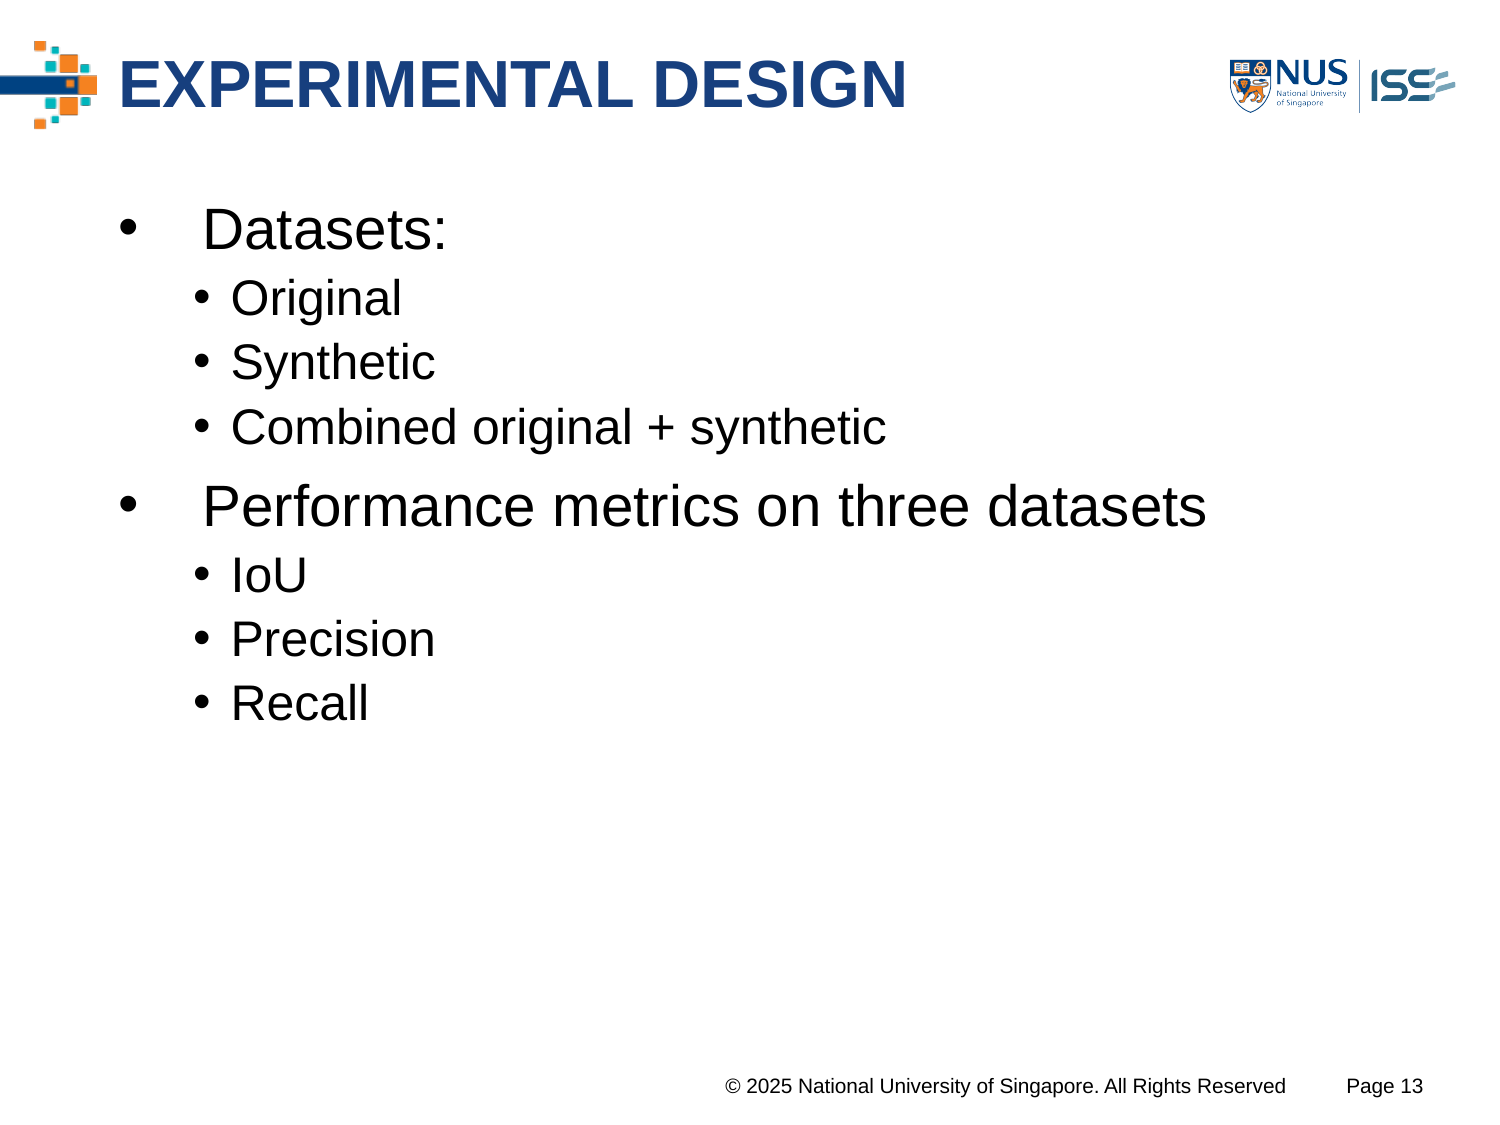

# EXPERIMENTAL DESIGN
Datasets:
Original
Synthetic
Combined original + synthetic
Performance metrics on three datasets
IoU
Precision
Recall